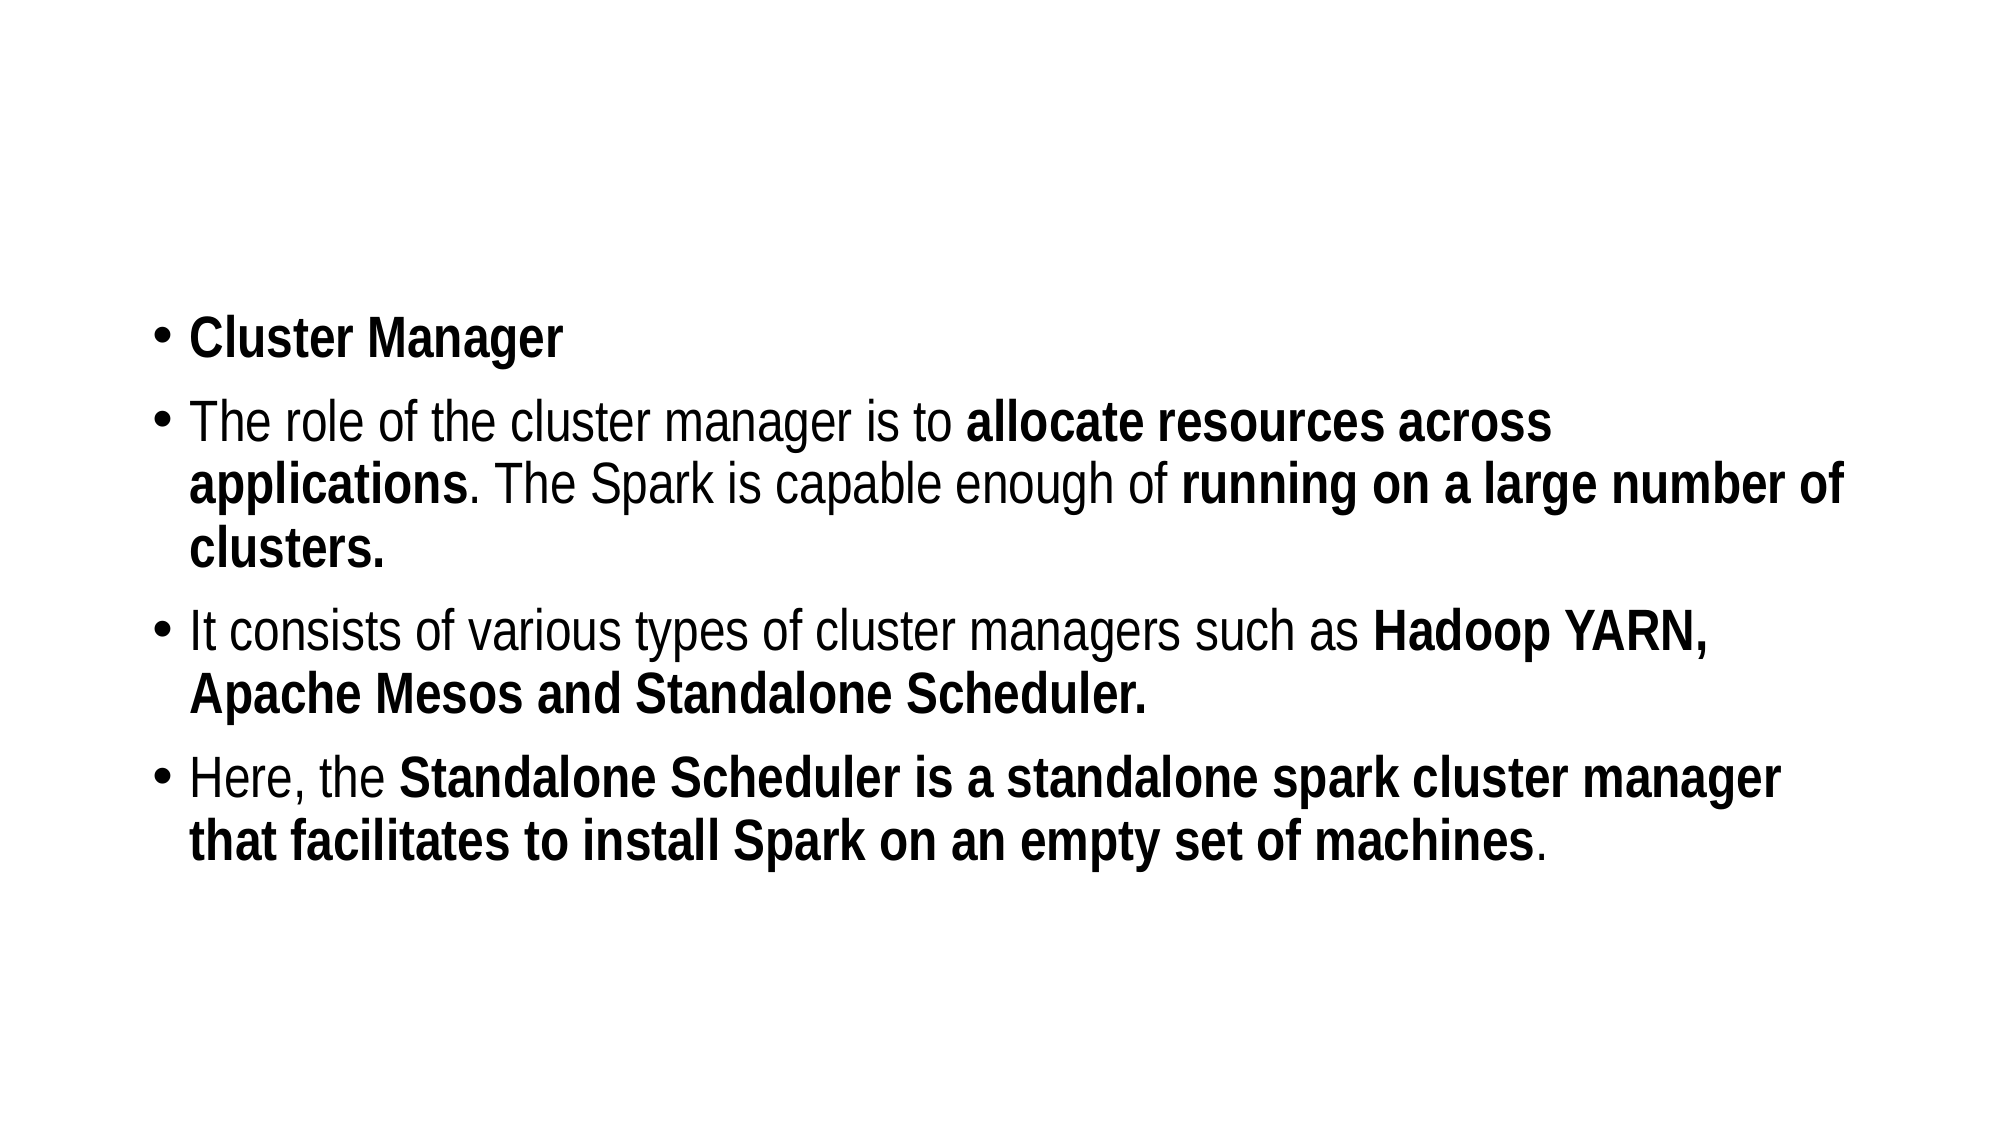

#
Cluster Manager
The role of the cluster manager is to allocate resources across applications. The Spark is capable enough of running on a large number of clusters.
It consists of various types of cluster managers such as Hadoop YARN, Apache Mesos and Standalone Scheduler.
Here, the Standalone Scheduler is a standalone spark cluster manager that facilitates to install Spark on an empty set of machines.